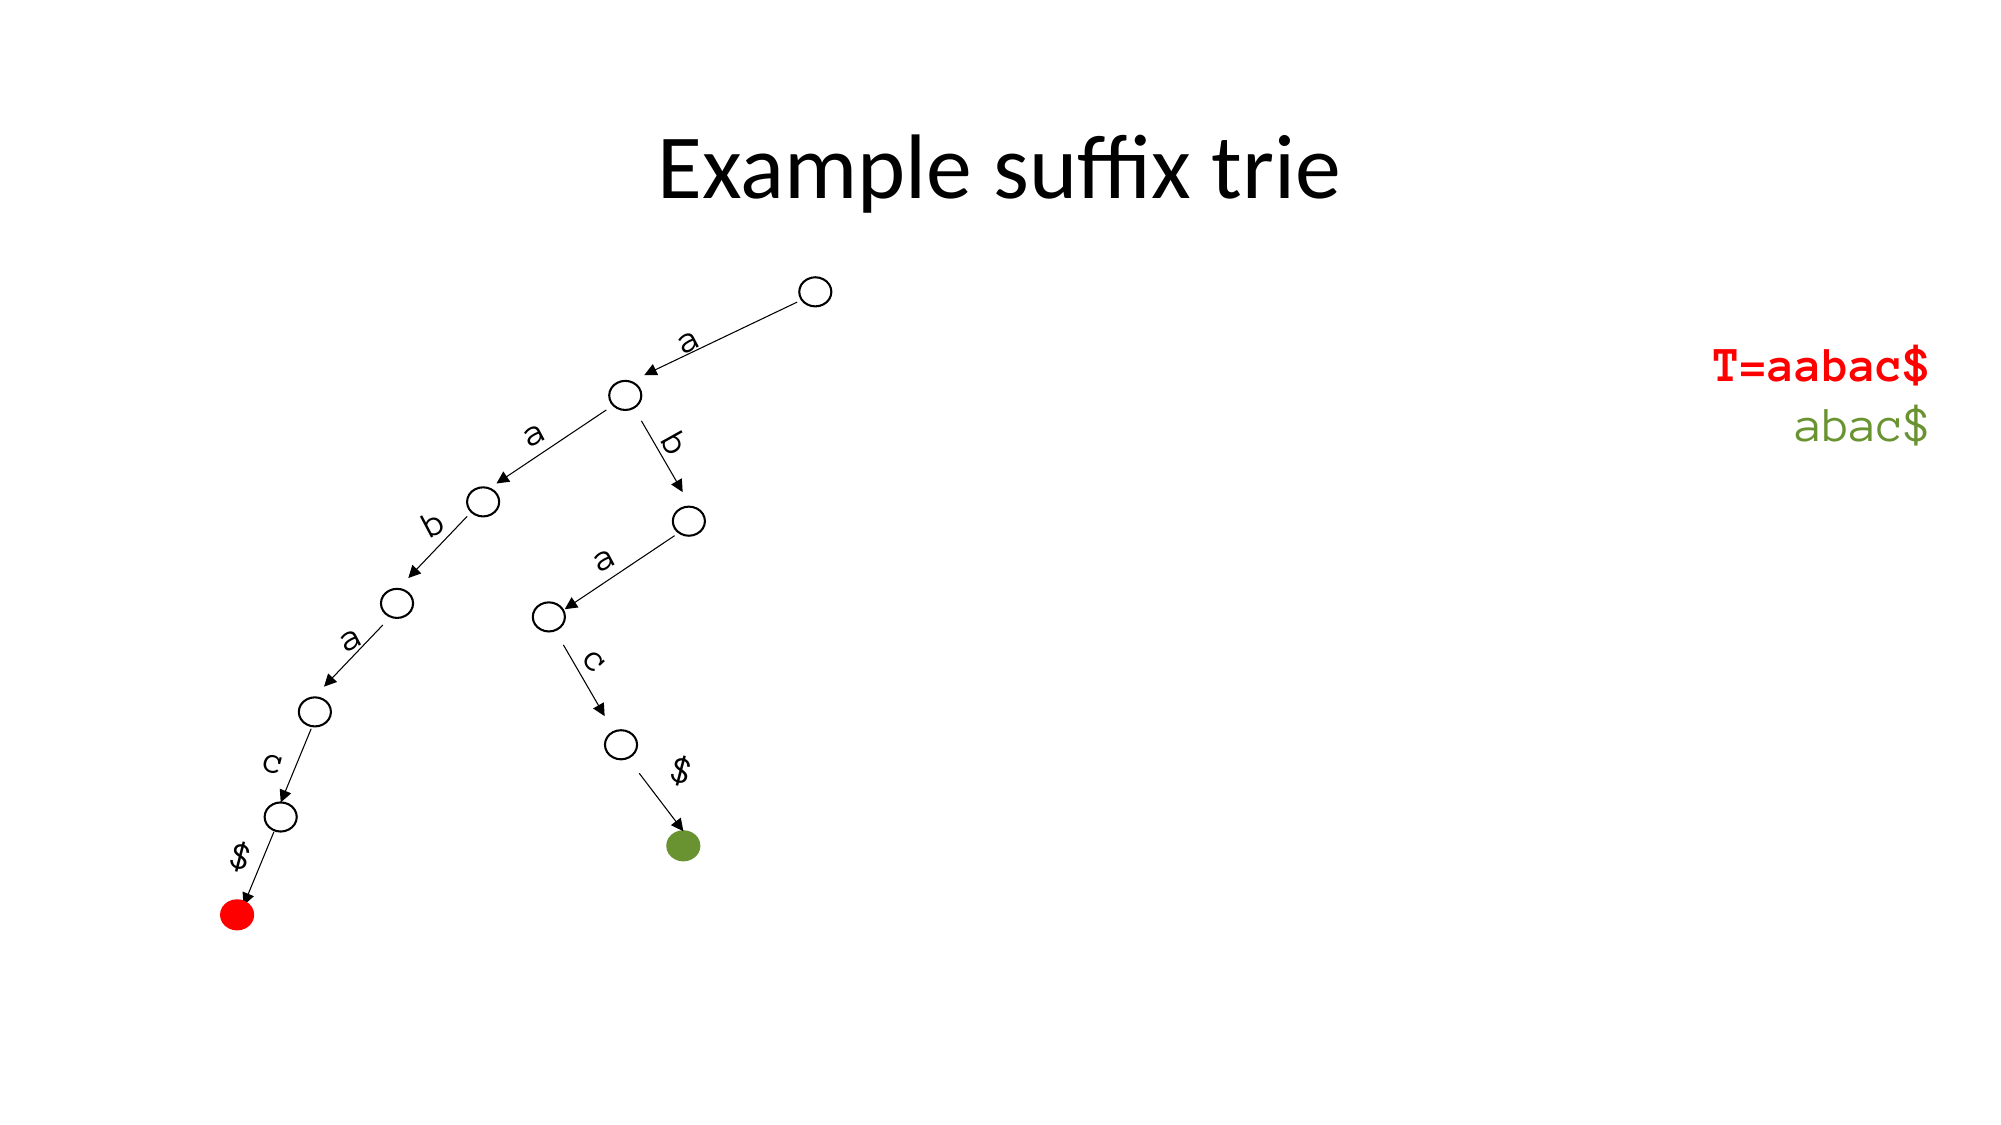

# Example suffix trie

a
T=aabac$
   abac$

a
b

b

a

a
c

c

$

$